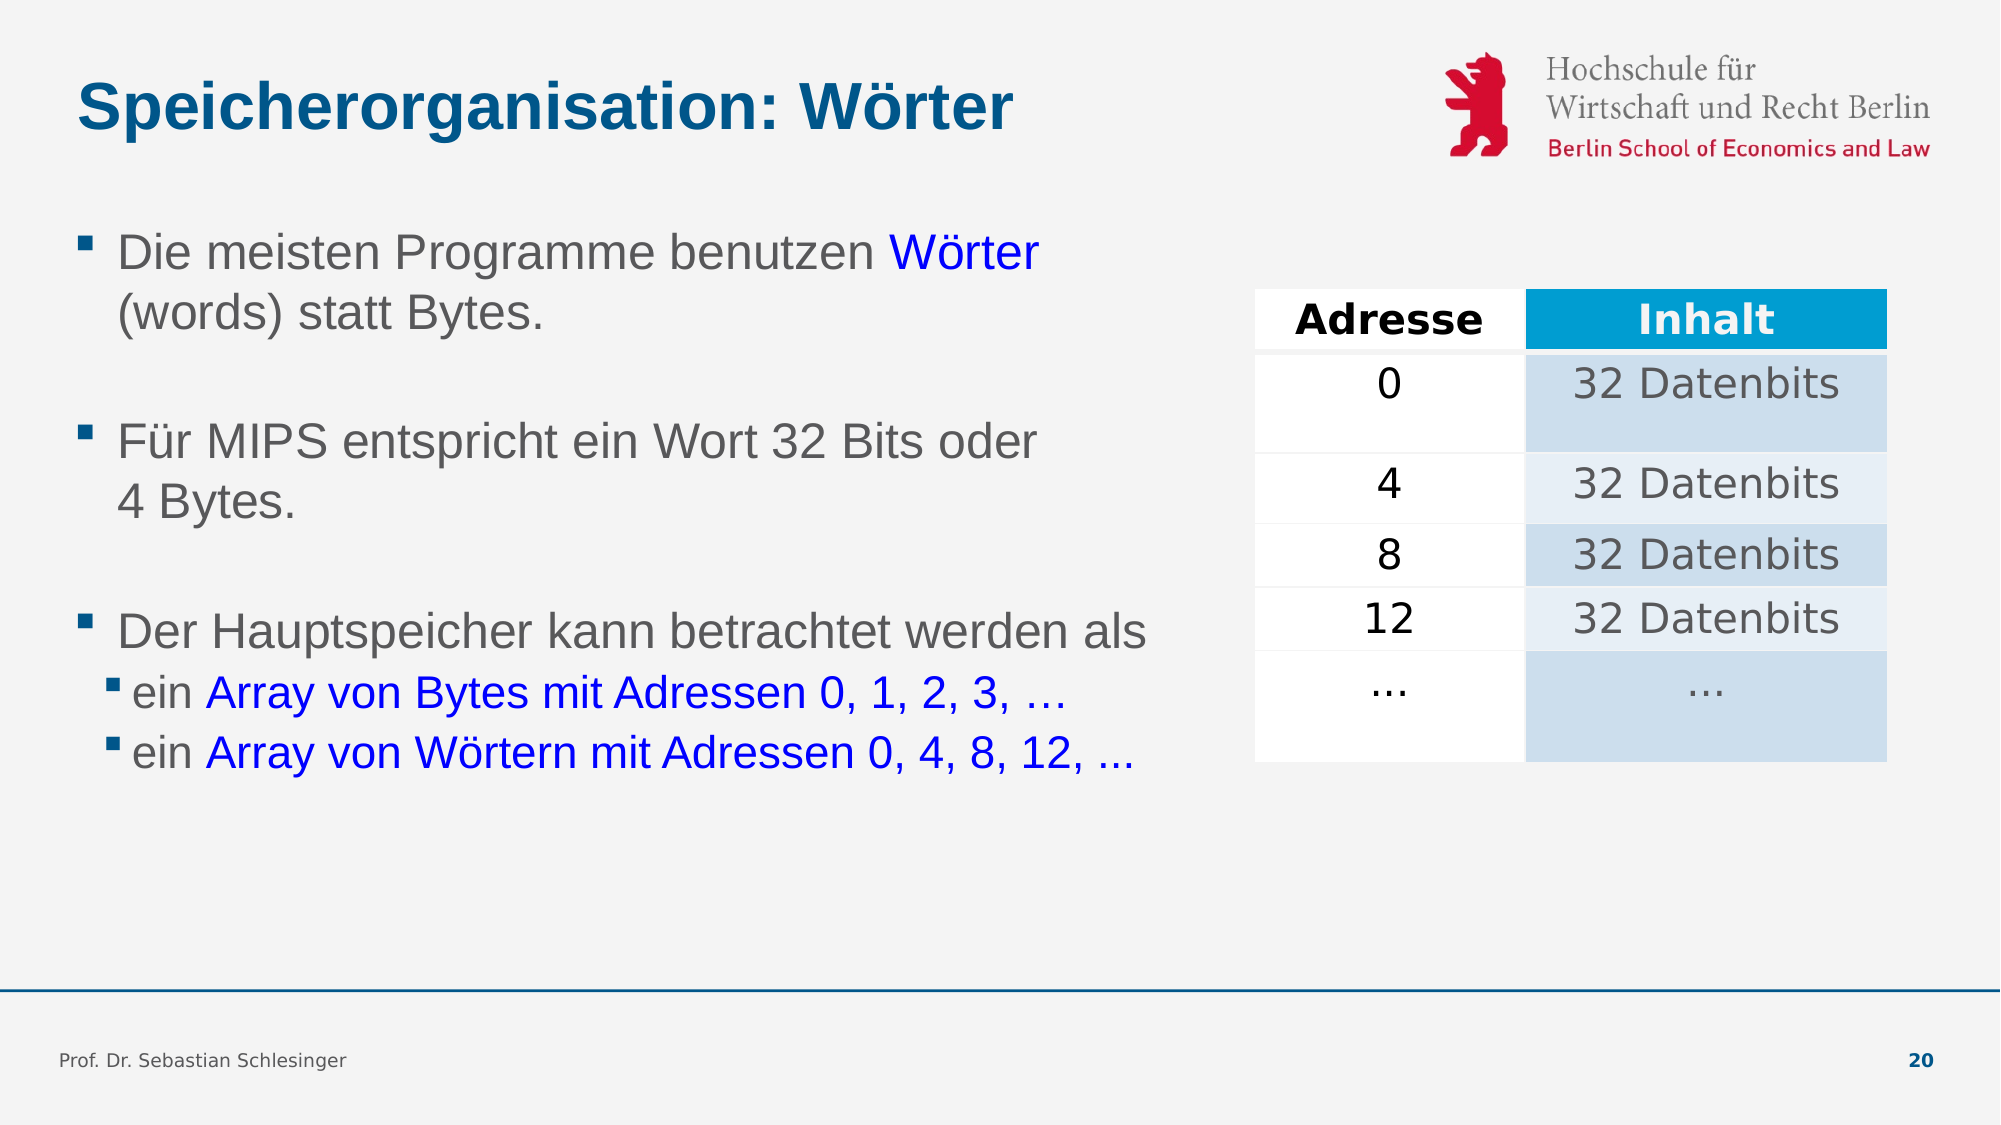

# Speicherorganisation: Wörter
Die meisten Programme benutzen Wörter (words) statt Bytes.

Für MIPS entspricht ein Wort 32 Bits oder
4 Bytes.

Der Hauptspeicher kann betrachtet werden als
ein Array von Bytes mit Adressen 0, 1, 2, 3, …
ein Array von Wörtern mit Adressen 0, 4, 8, 12, ...
| Adresse | Inhalt |
| --- | --- |
| 0 | 32 Datenbits |
| 4 | 32 Datenbits |
| 8 | 32 Datenbits |
| 12 | 32 Datenbits |
| ... | ... |
Prof. Dr. Sebastian Schlesinger
20